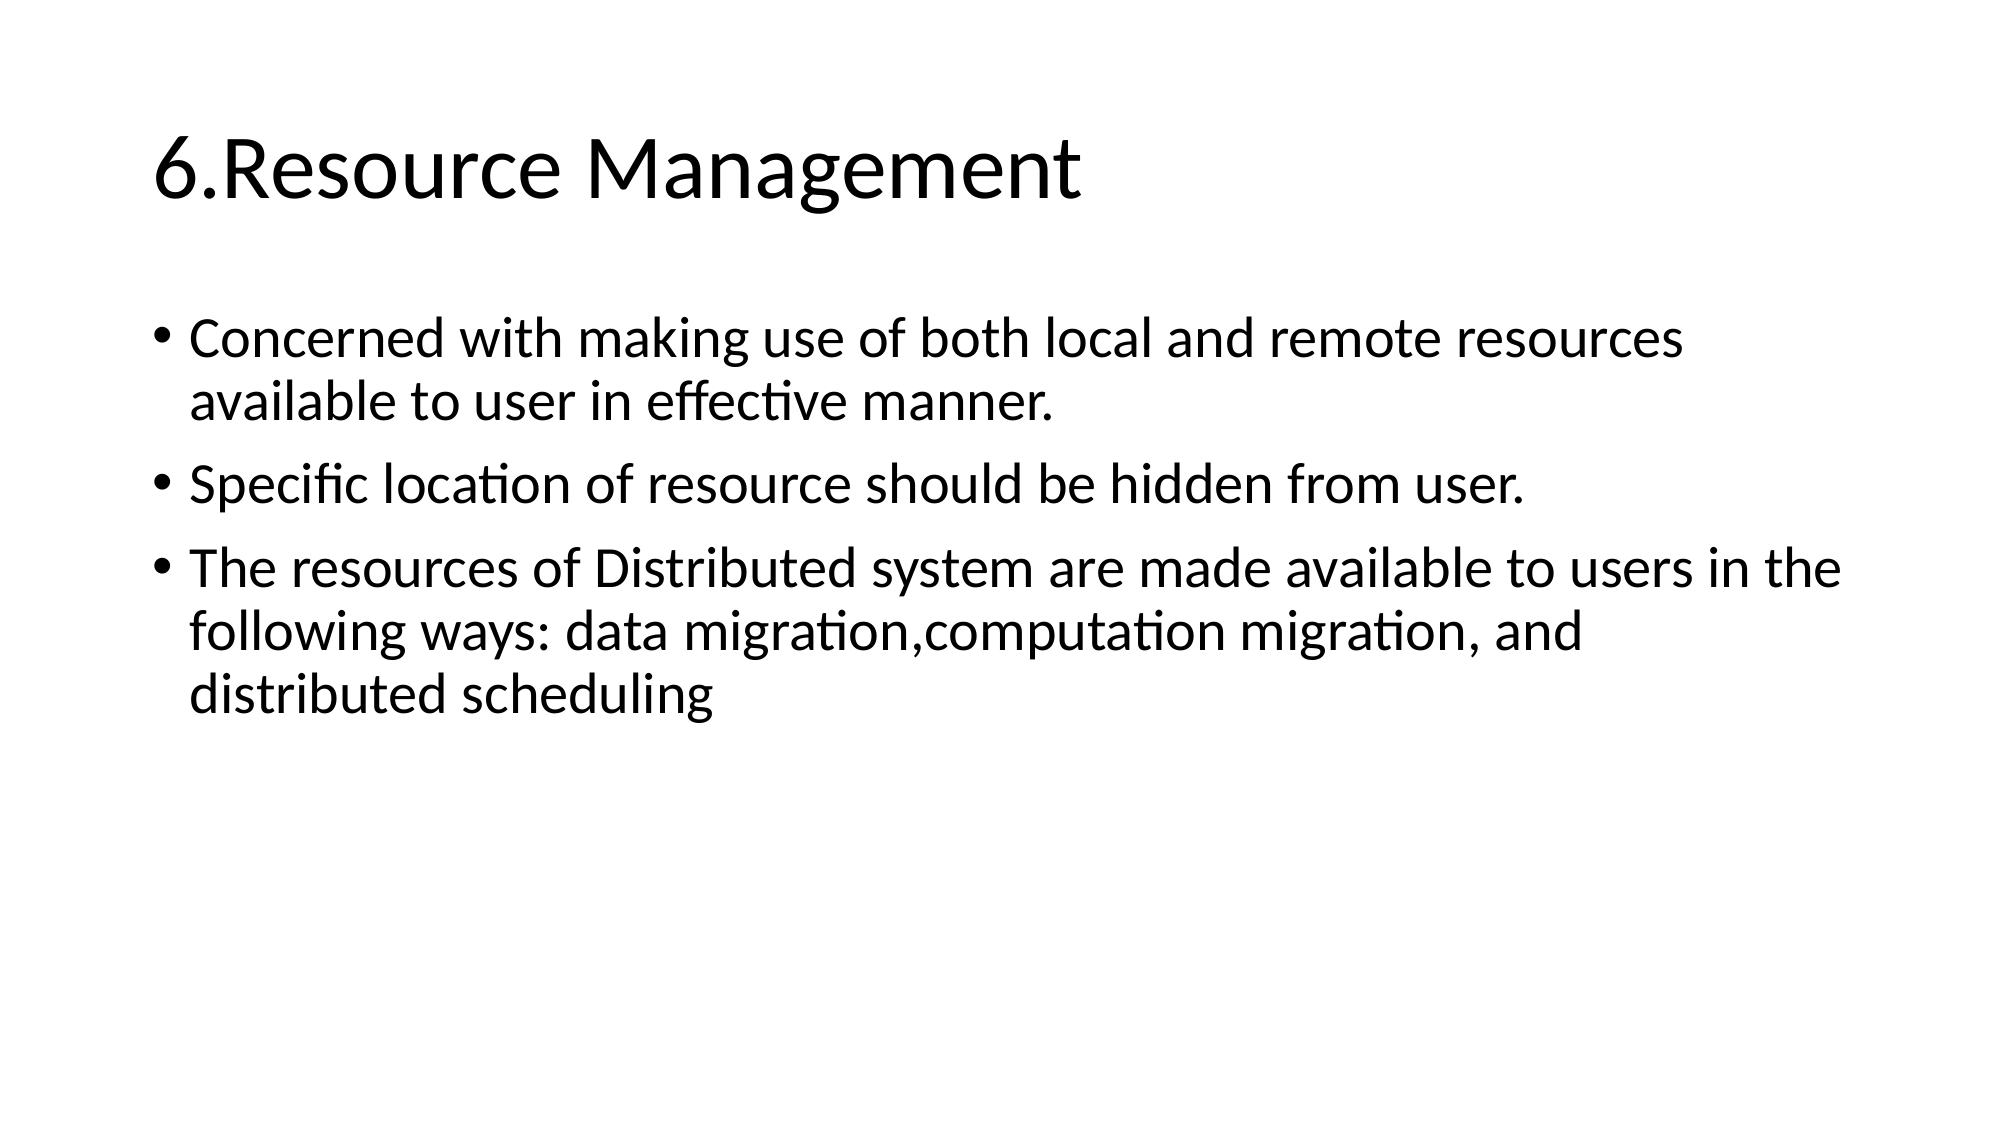

# 6.Resource Management
Concerned with making use of both local and remote resources available to user in effective manner.
Specific location of resource should be hidden from user.
The resources of Distributed system are made available to users in the following ways: data migration,computation migration, and distributed scheduling